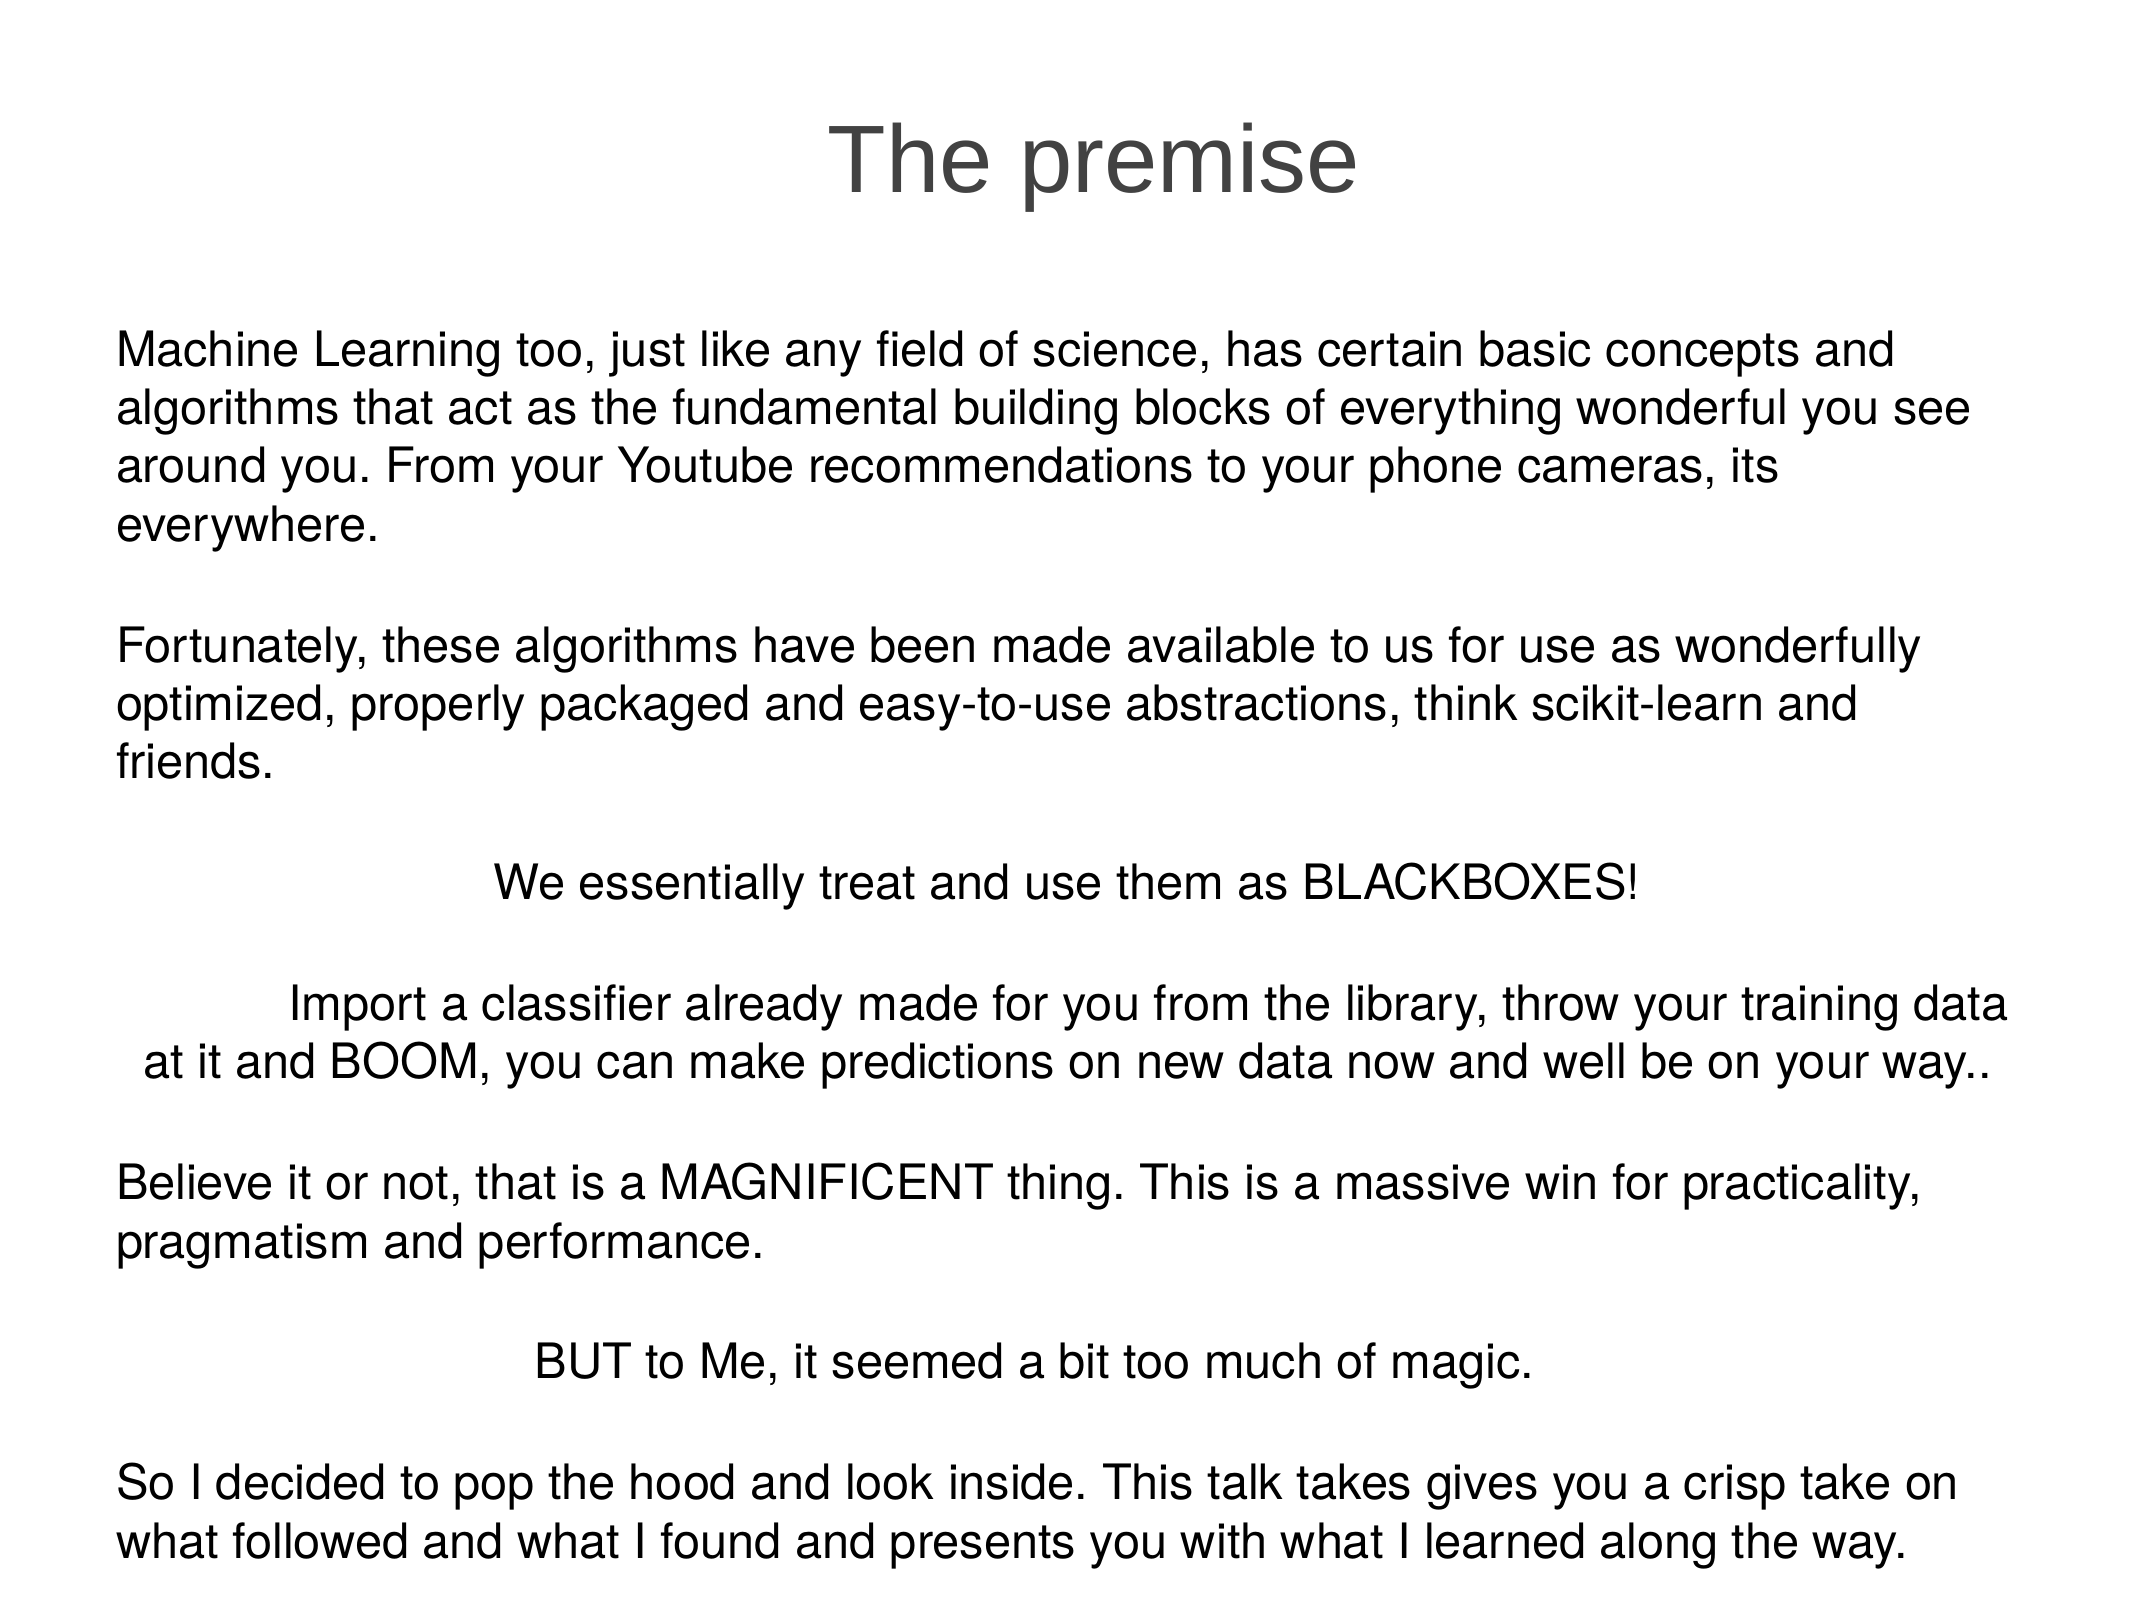

The premise
# Machine Learning too, just like any field of science, has certain basic concepts and algorithms that act as the fundamental building blocks of everything wonderful you see around you. From your Youtube recommendations to your phone cameras, its everywhere.
Fortunately, these algorithms have been made available to us for use as wonderfully optimized, properly packaged and easy-to-use abstractions, think scikit-learn and friends.
We essentially treat and use them as BLACKBOXES!
            Import a classifier already made for you from the library, throw your training data at it and BOOM, you can make predictions on new data now and well be on your way..
Believe it or not, that is a MAGNIFICENT thing. This is a massive win for practicality, pragmatism and performance.
                               BUT to Me, it seemed a bit too much of magic.
So I decided to pop the hood and look inside. This talk takes gives you a crisp take on what followed and what I found and presents you with what I learned along the way.